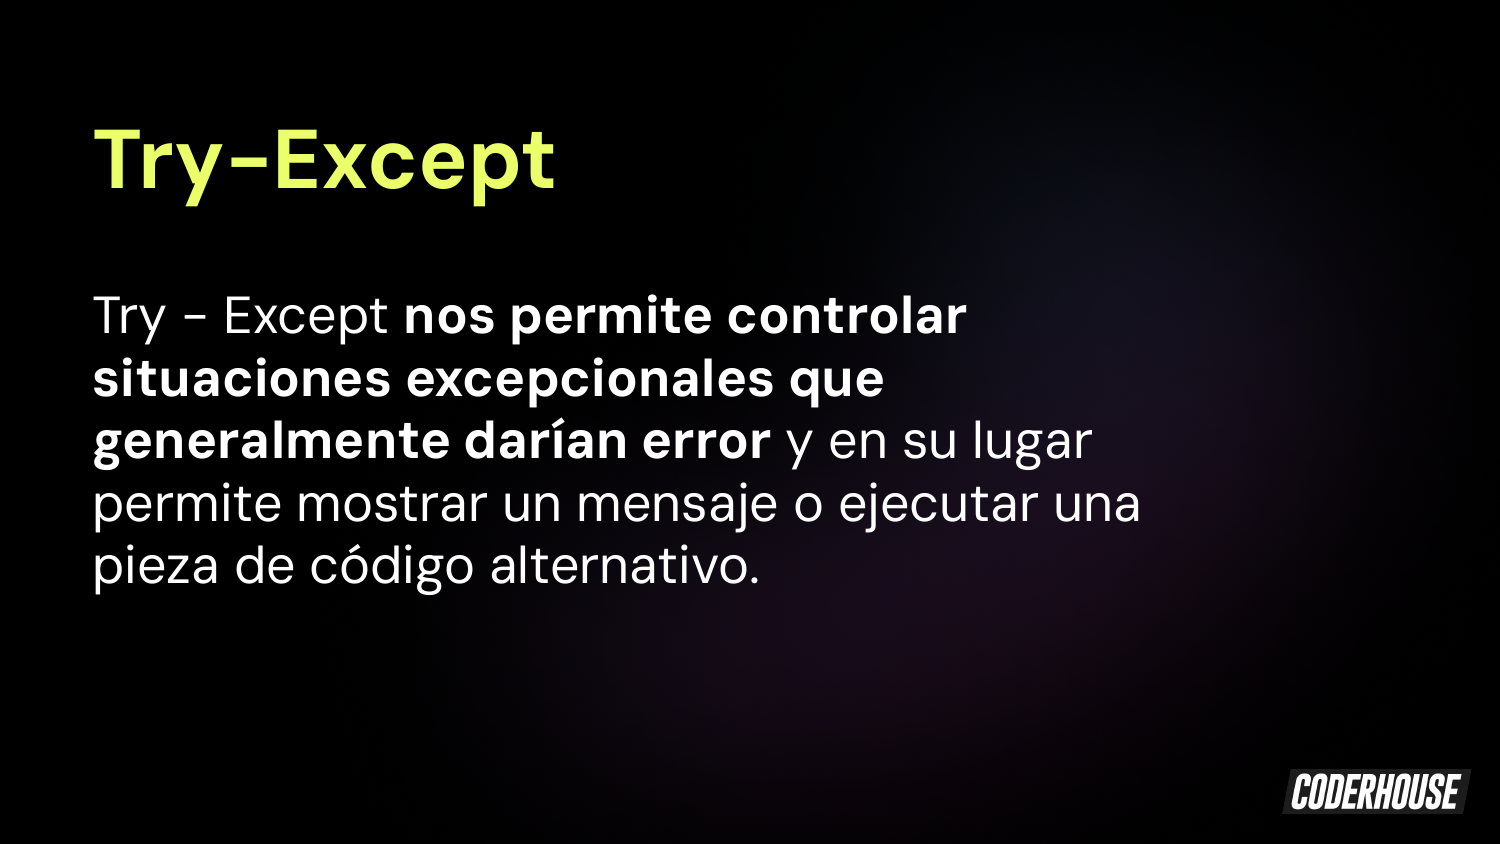

Try-Except
Try - Except nos permite controlar situaciones excepcionales que generalmente darían error y en su lugar permite mostrar un mensaje o ejecutar una pieza de código alternativo.